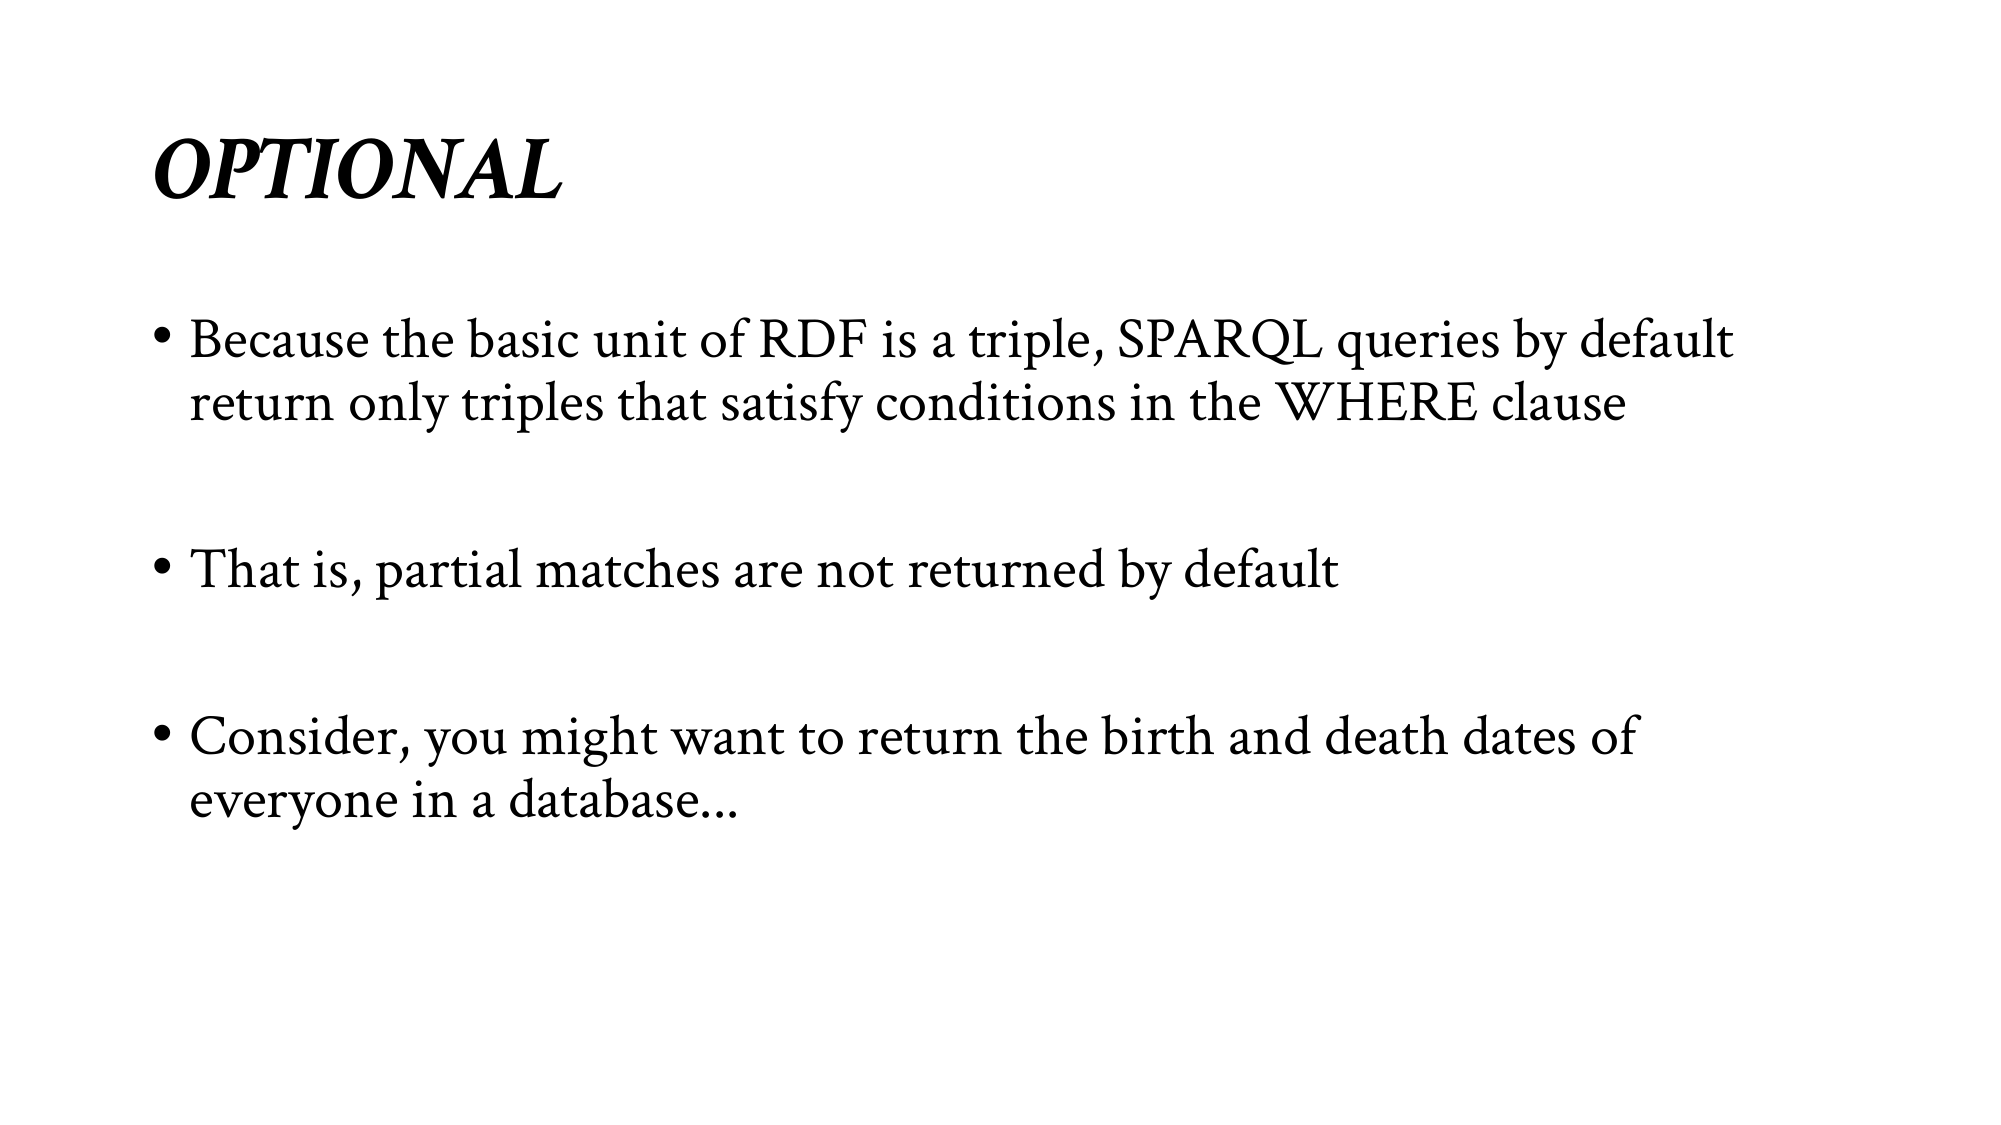

# OPTIONAL
Because the basic unit of RDF is a triple, SPARQL queries by default return only triples that satisfy conditions in the WHERE clause

That is, partial matches are not returned by default

Consider, you might want to return the birth and death dates of everyone in a database...